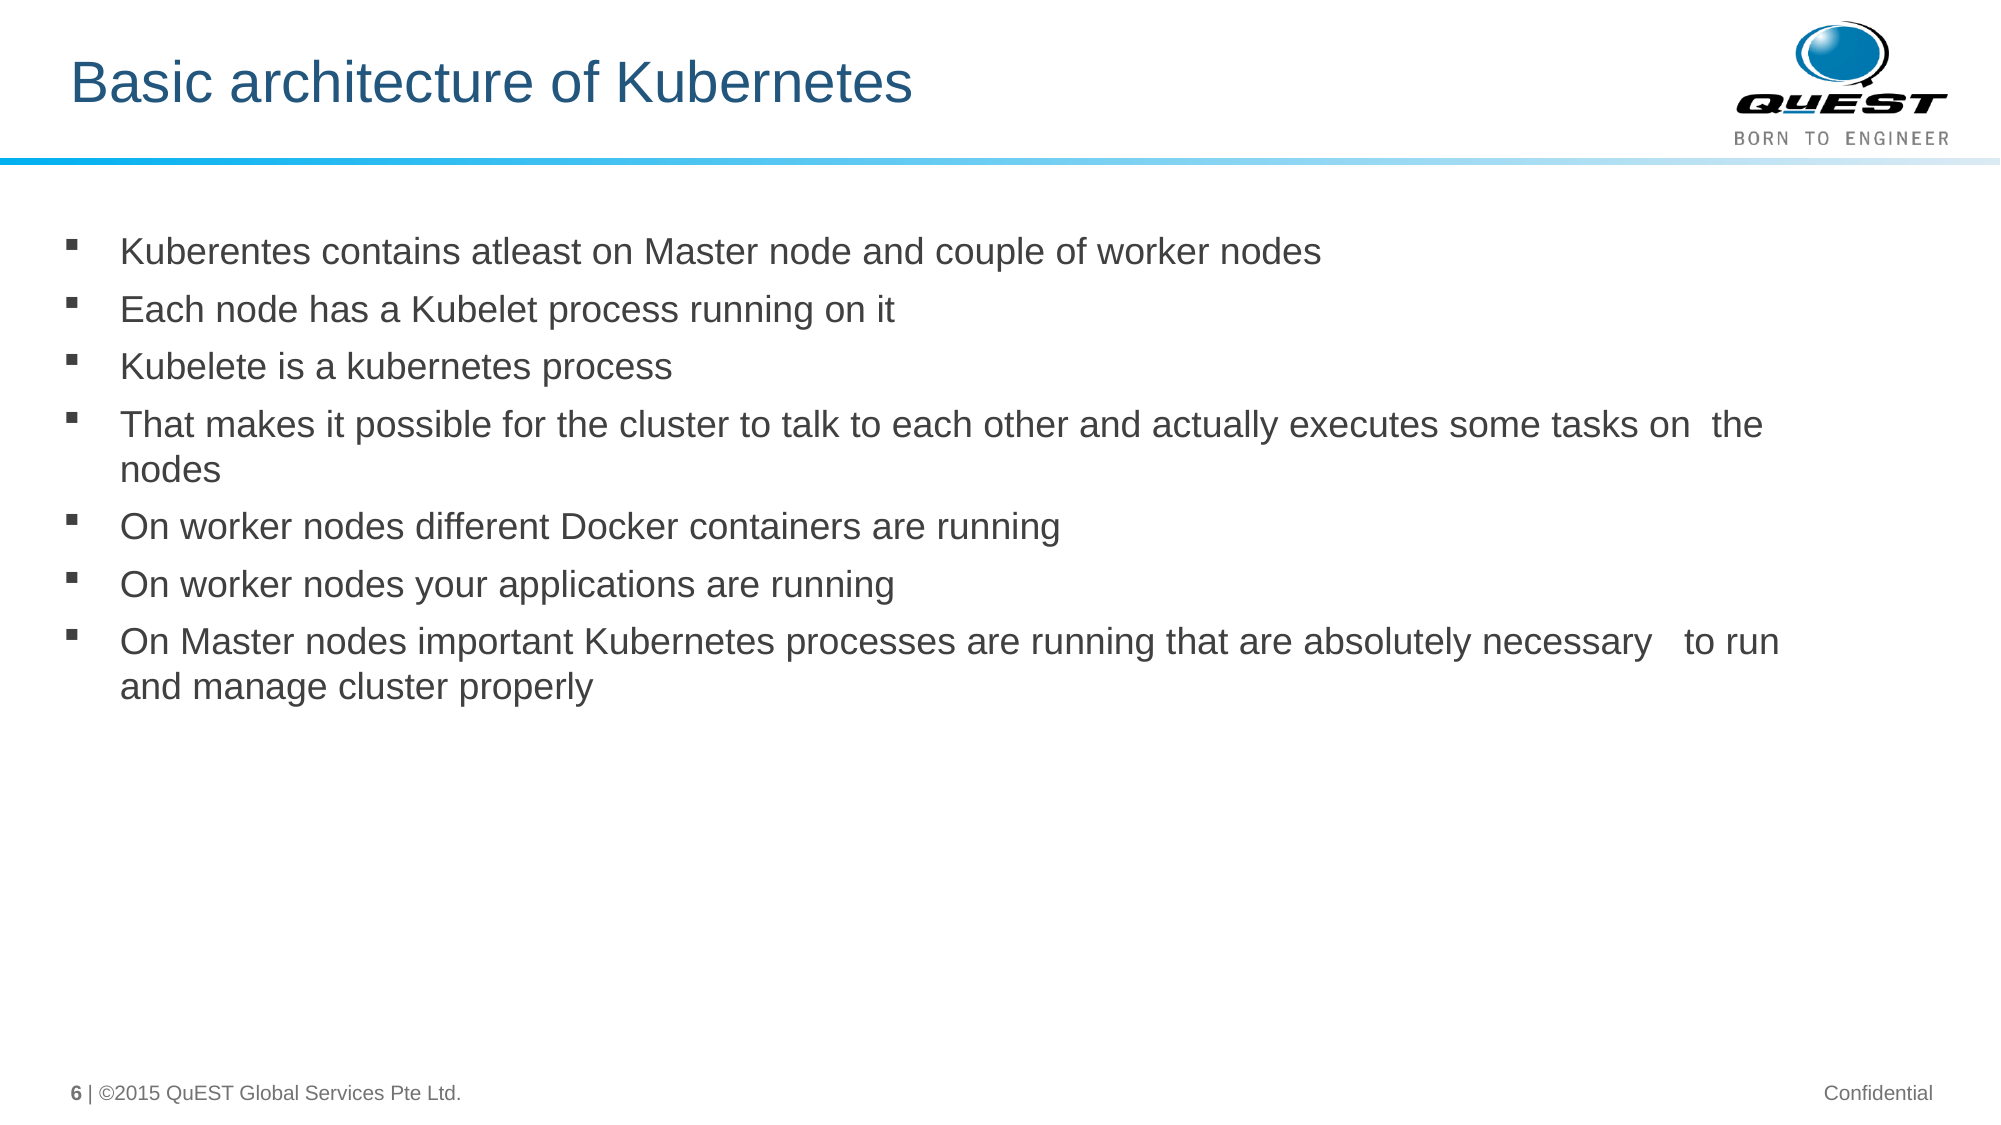

# Basic architecture of Kubernetes
Kuberentes contains atleast on Master node and couple of worker nodes
Each node has a Kubelet process running on it
Kubelete is a kubernetes process
That makes it possible for the cluster to talk to each other and actually executes some tasks on  the nodes
On worker nodes different Docker containers are running
On worker nodes your applications are running
On Master nodes important Kubernetes processes are running that are absolutely necessary   to run and manage cluster properly